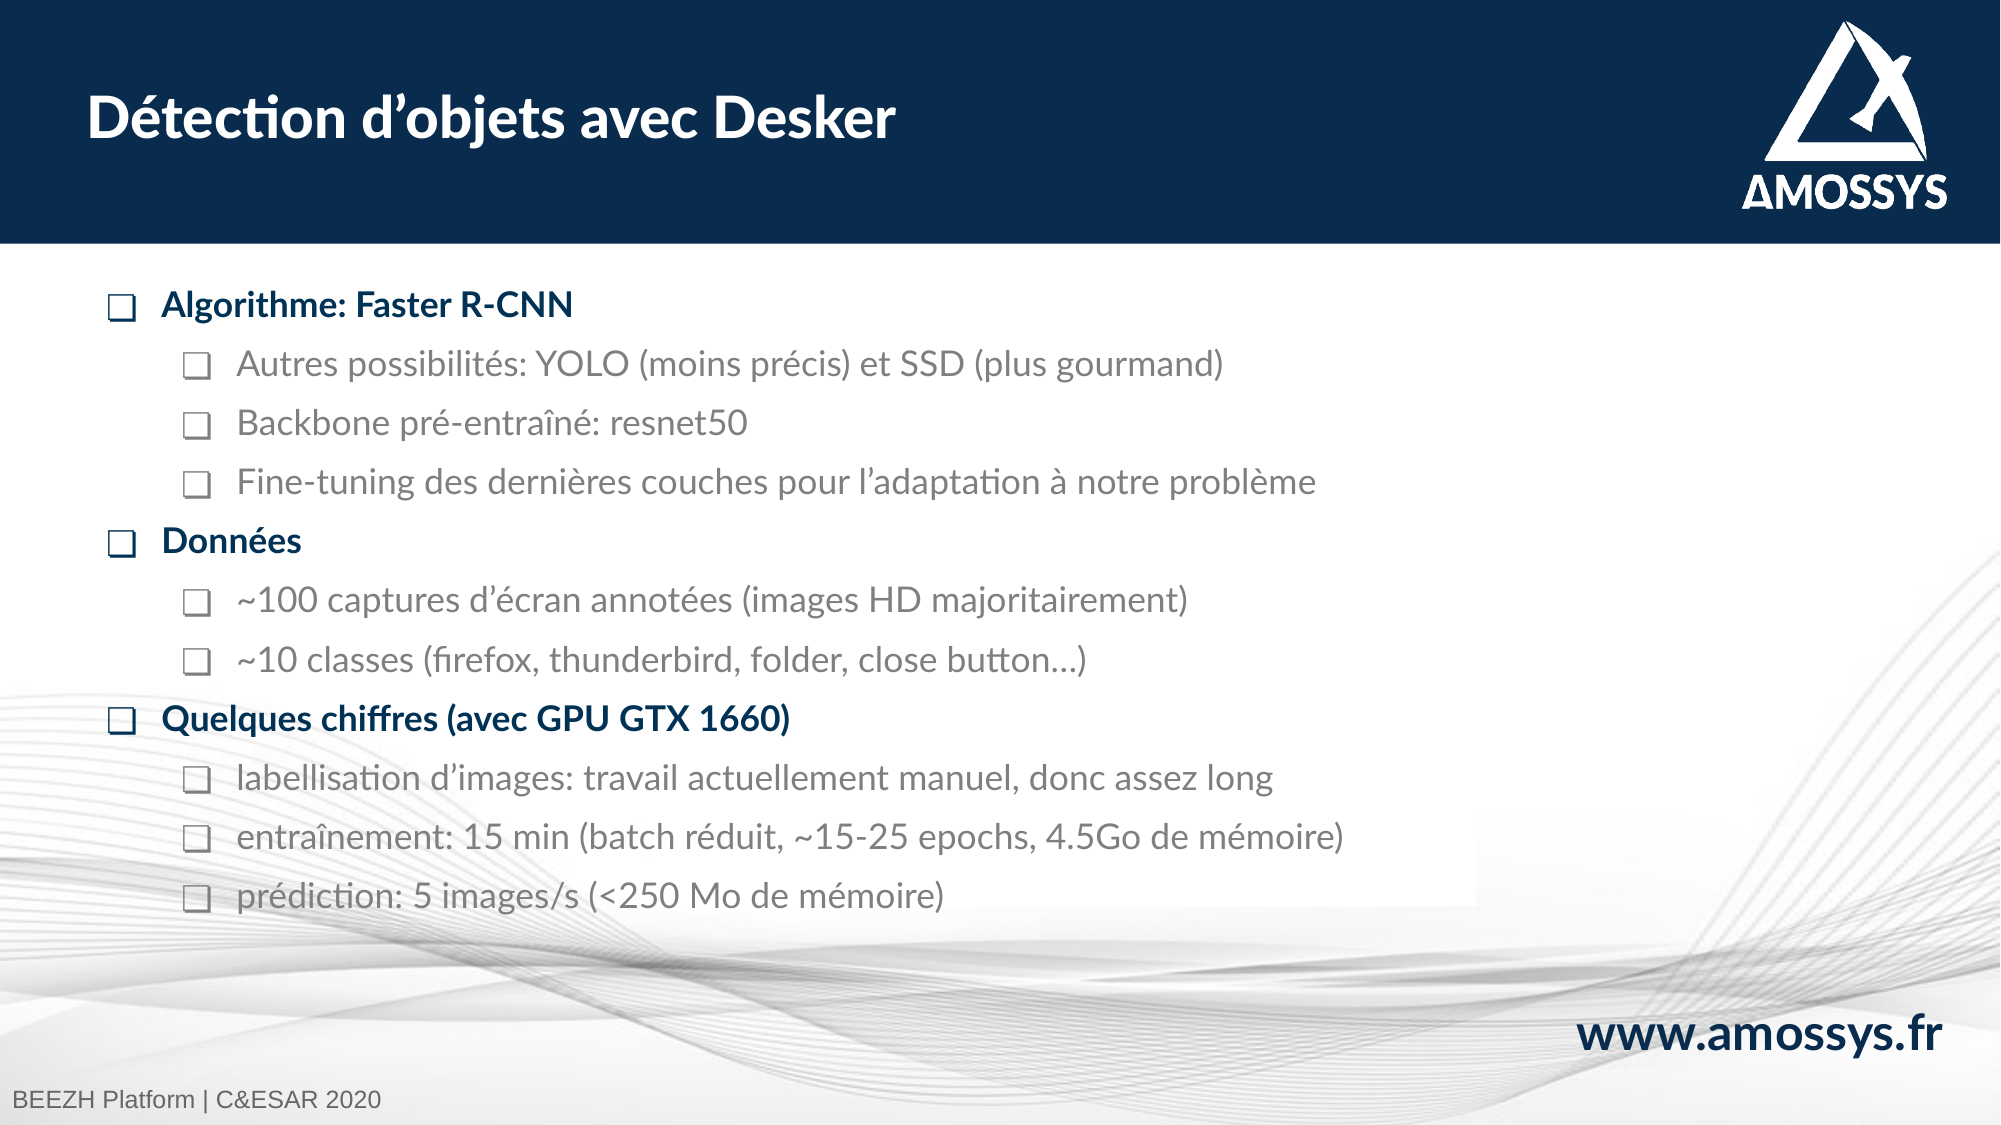

# Détection d’objets avec Desker
Algorithme: Faster R-CNN
Autres possibilités: YOLO (moins précis) et SSD (plus gourmand)
Backbone pré-entraîné: resnet50
Fine-tuning des dernières couches pour l’adaptation à notre problème
Données
~100 captures d’écran annotées (images HD majoritairement)
~10 classes (firefox, thunderbird, folder, close button…)
Quelques chiffres (avec GPU GTX 1660)
labellisation d’images: travail actuellement manuel, donc assez long
entraînement: 15 min (batch réduit, ~15-25 epochs, 4.5Go de mémoire)
prédiction: 5 images/s (<250 Mo de mémoire)